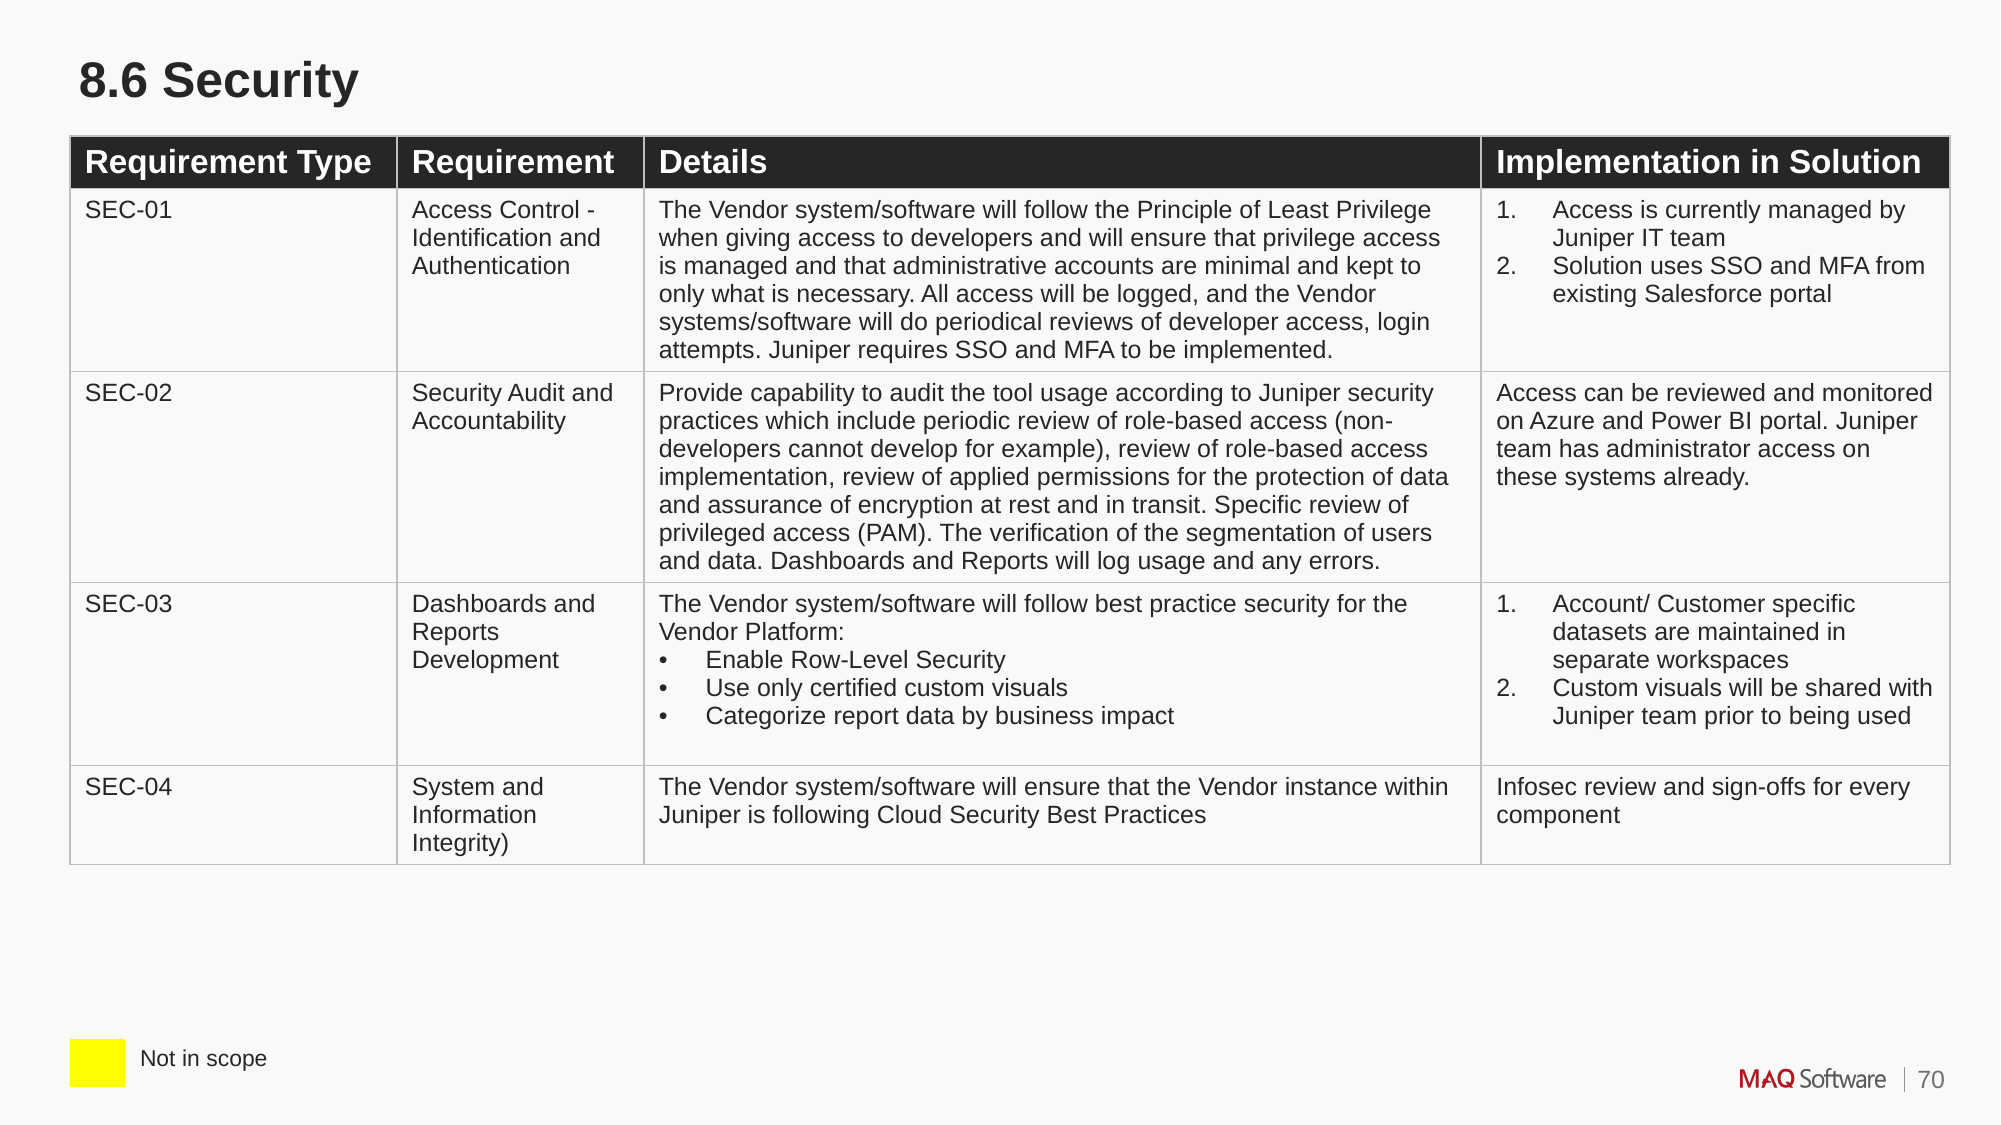

8.6 Security
| Requirement Type | Requirement | Details | Implementation in Solution |
| --- | --- | --- | --- |
| SEC-01 | Access Control - Identification and Authentication | The Vendor system/software will follow the Principle of Least Privilege when giving access to developers and will ensure that privilege access is managed and that administrative accounts are minimal and kept to only what is necessary. All access will be logged, and the Vendor systems/software will do periodical reviews of developer access, login attempts. Juniper requires SSO and MFA to be implemented. | Access is currently managed by Juniper IT team Solution uses SSO and MFA from existing Salesforce portal |
| SEC-02 | Security Audit and Accountability | Provide capability to audit the tool usage according to Juniper security practices which include periodic review of role-based access (non-developers cannot develop for example), review of role-based access implementation, review of applied permissions for the protection of data and assurance of encryption at rest and in transit. Specific review of privileged access (PAM). The verification of the segmentation of users and data. Dashboards and Reports will log usage and any errors. | Access can be reviewed and monitored on Azure and Power BI portal. Juniper team has administrator access on these systems already. |
| SEC-03 | Dashboards and Reports Development | The Vendor system/software will follow best practice security for the Vendor Platform: Enable Row-Level Security Use only certified custom visuals Categorize report data by business impact | Account/ Customer specific datasets are maintained in separate workspaces Custom visuals will be shared with Juniper team prior to being used |
| SEC-04 | System and Information Integrity) | The Vendor system/software will ensure that the Vendor instance within Juniper is following Cloud Security Best Practices | Infosec review and sign-offs for every component |
|  | Not in scope |
| --- | --- |
70